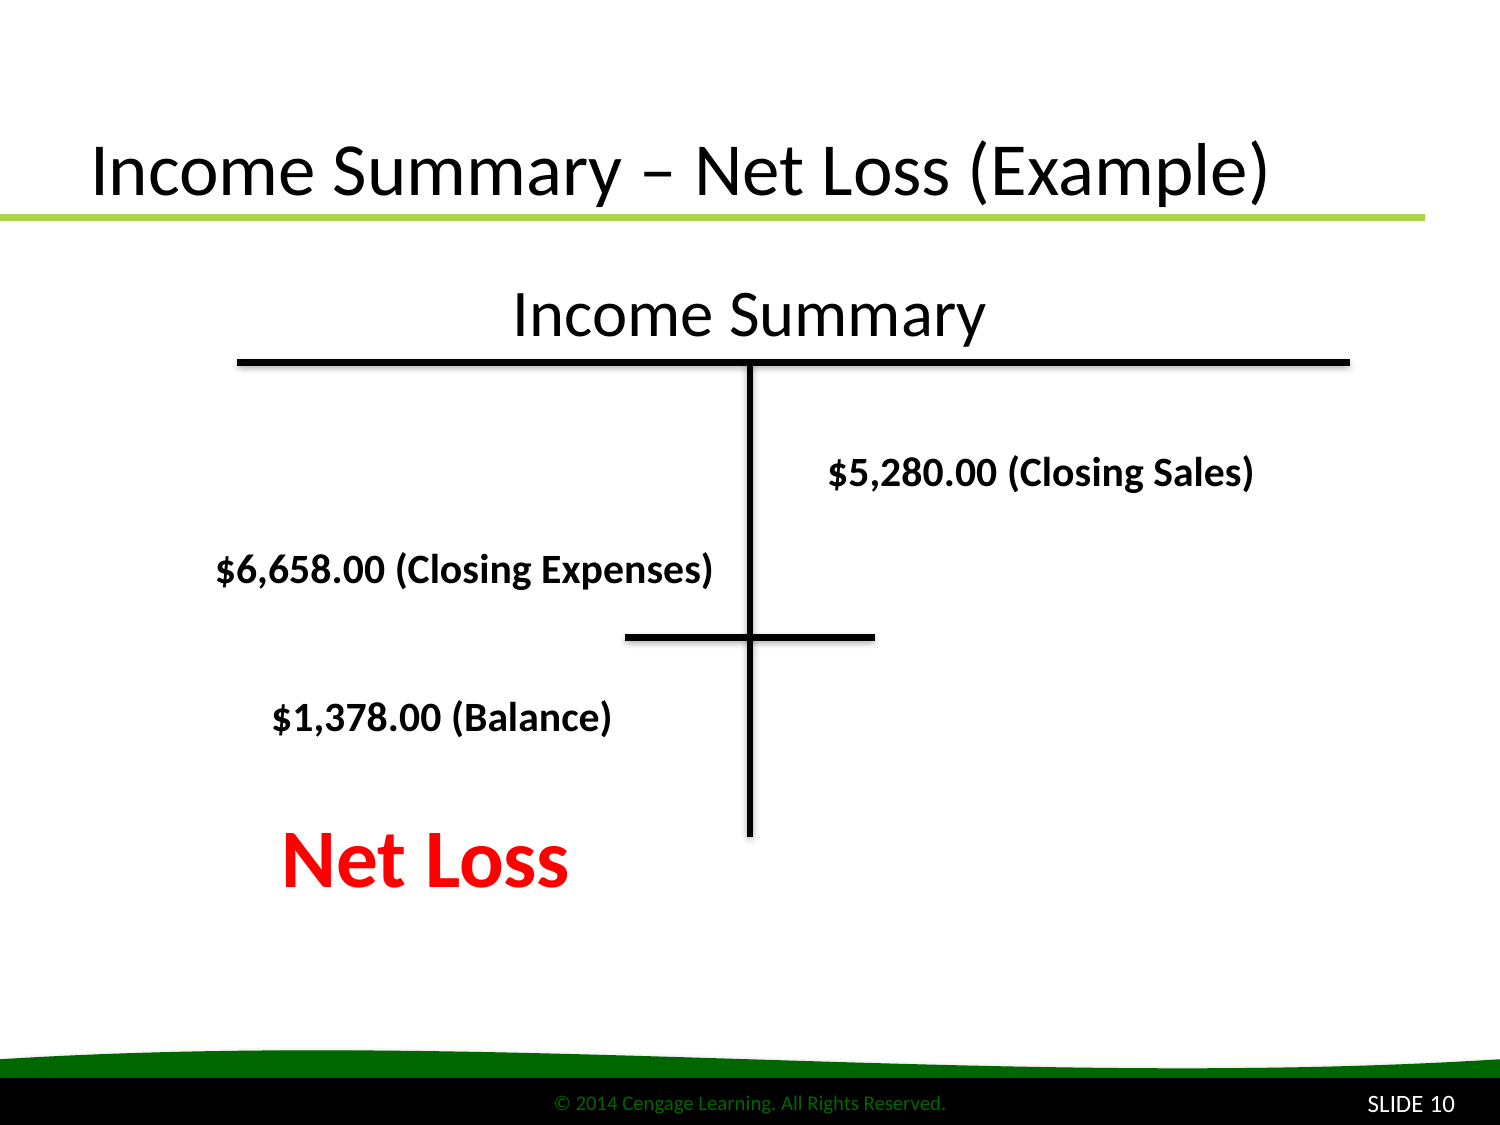

# Income Summary – Net Loss (Example)
Income Summary
$5,280.00 (Closing Sales)
$6,658.00 (Closing Expenses)
$1,378.00 (Balance)
Net Loss
SLIDE 10